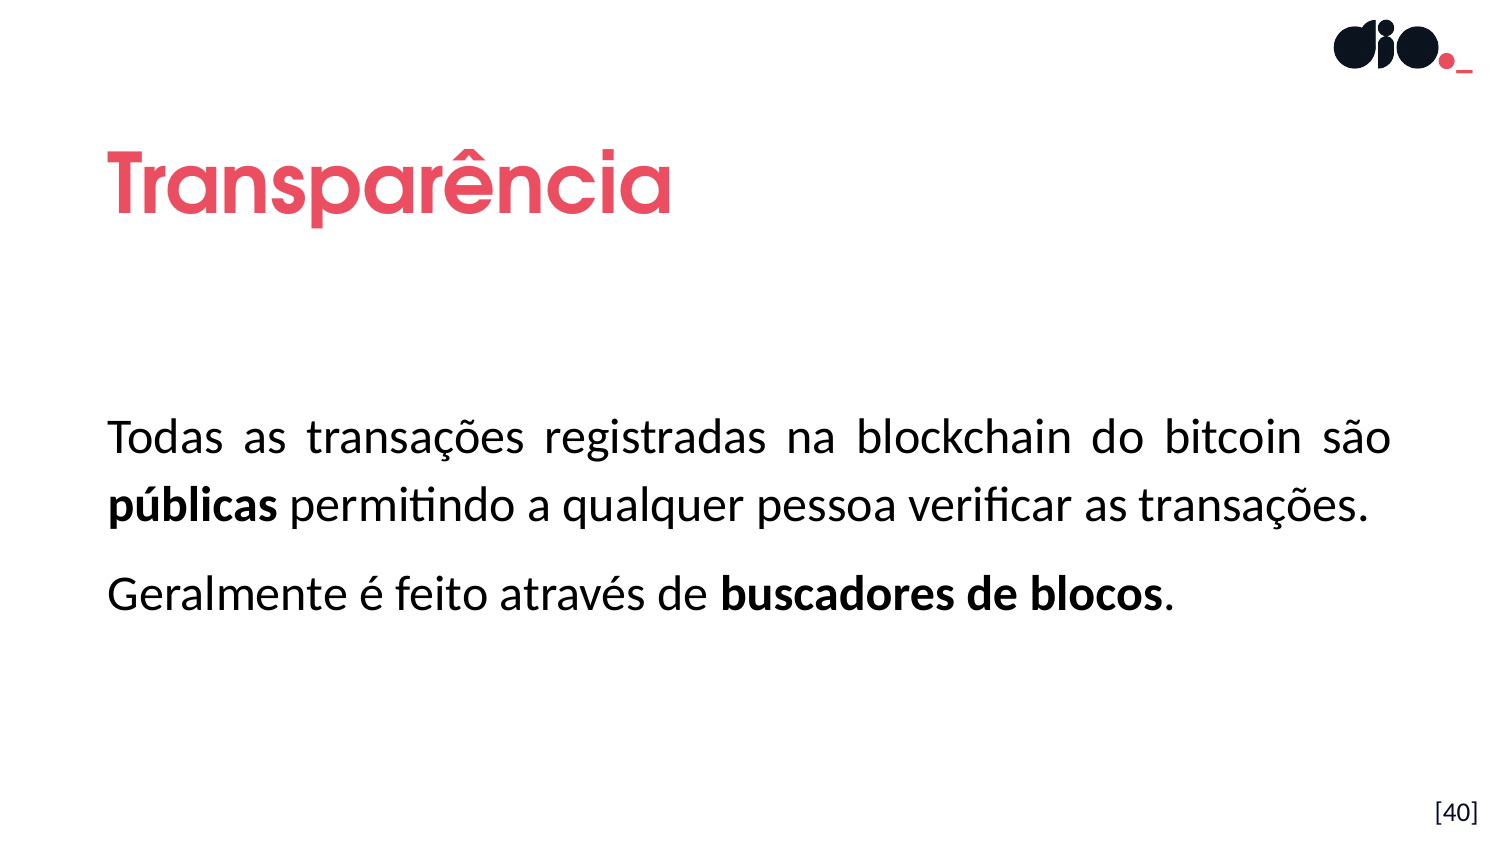

Transparência
Todas as transações registradas na blockchain do bitcoin são públicas permitindo a qualquer pessoa verificar as transações.
Geralmente é feito através de buscadores de blocos.
[40]